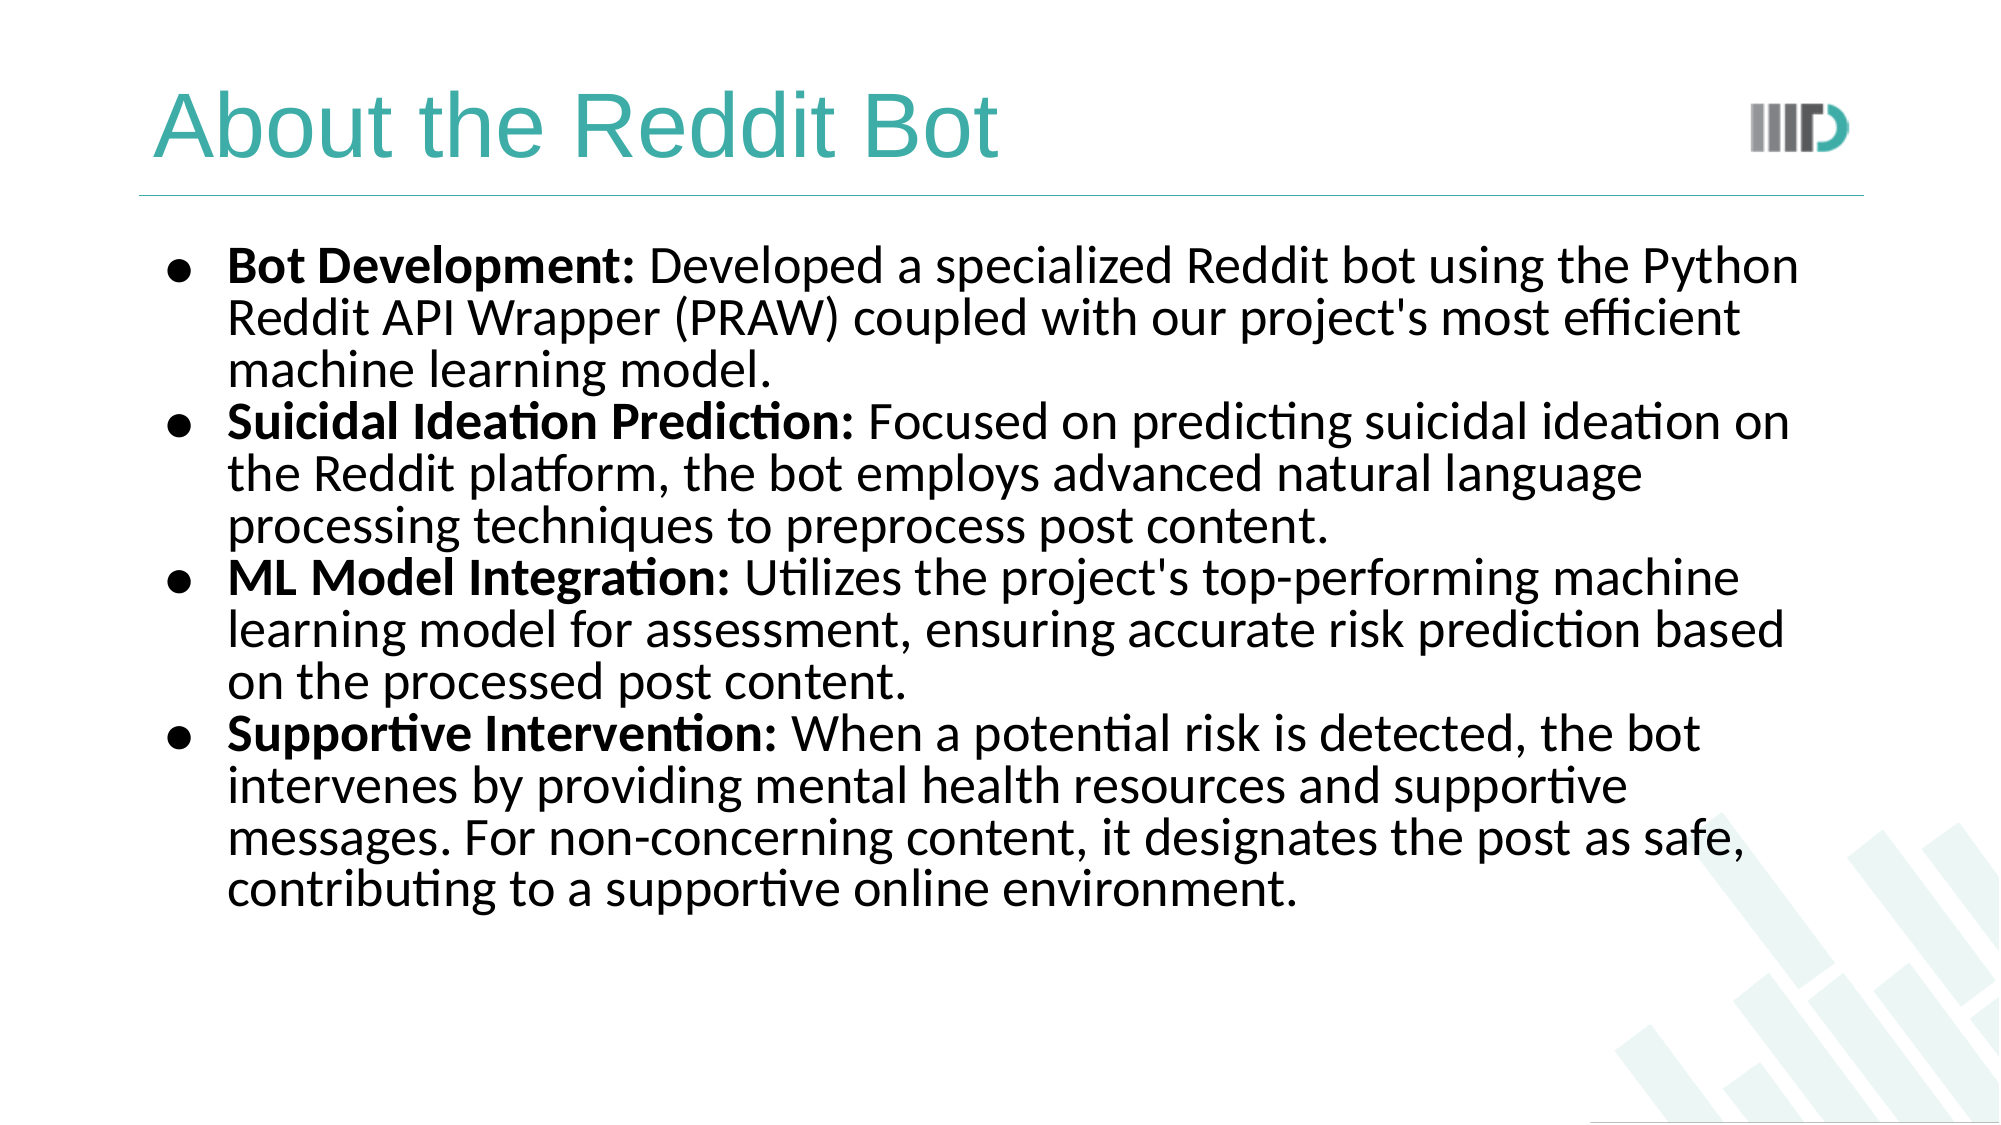

# About the Reddit Bot
Bot Development: Developed a specialized Reddit bot using the Python Reddit API Wrapper (PRAW) coupled with our project's most efficient machine learning model.
Suicidal Ideation Prediction: Focused on predicting suicidal ideation on the Reddit platform, the bot employs advanced natural language processing techniques to preprocess post content.
ML Model Integration: Utilizes the project's top-performing machine learning model for assessment, ensuring accurate risk prediction based on the processed post content.
Supportive Intervention: When a potential risk is detected, the bot intervenes by providing mental health resources and supportive messages. For non-concerning content, it designates the post as safe, contributing to a supportive online environment.